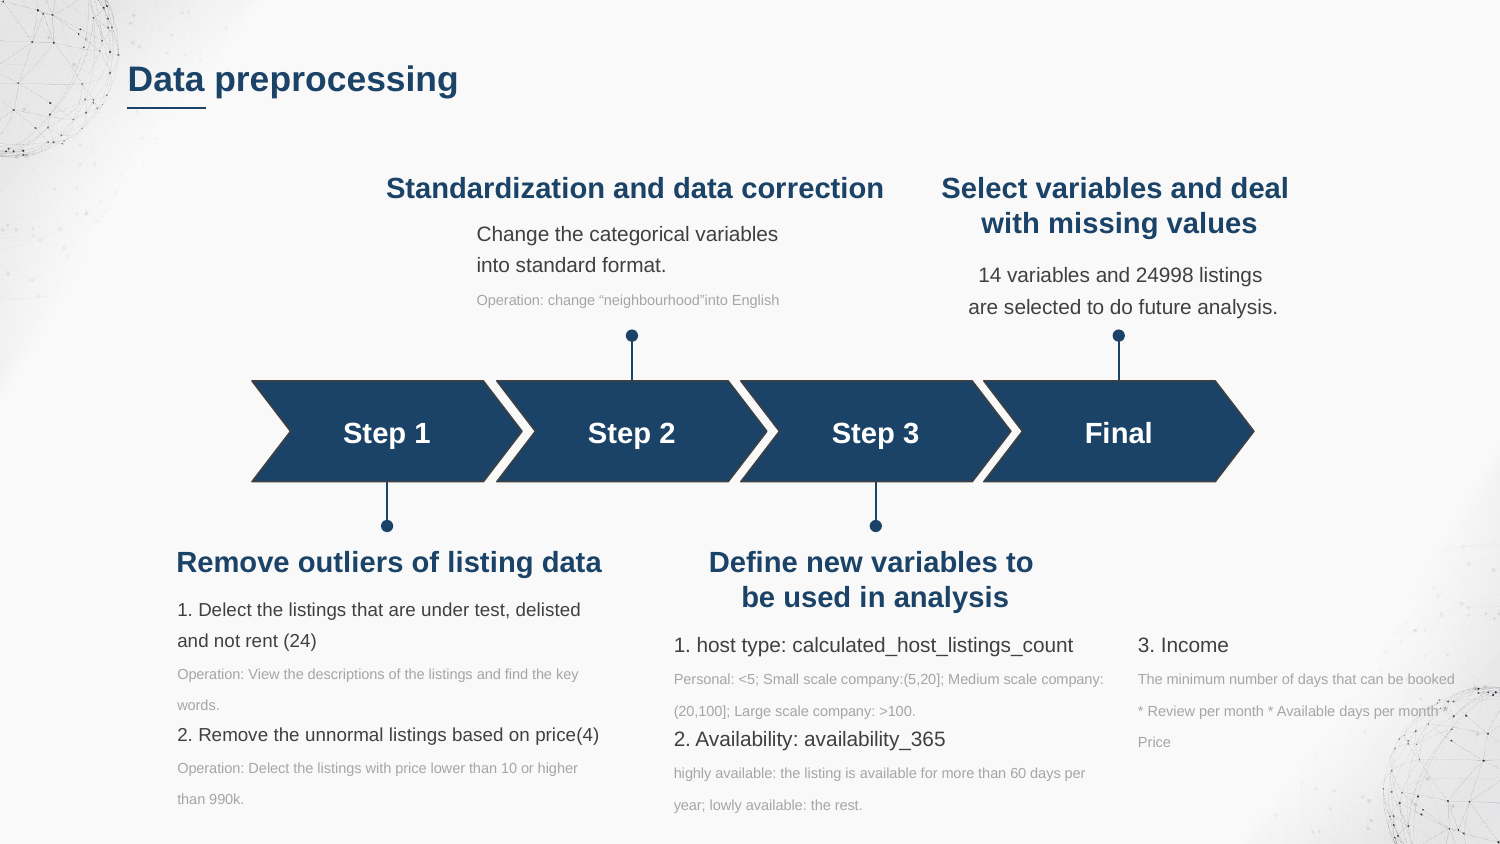

Data preprocessing
Standardization and data correction
Select variables and deal
with missing values

Change the categorical variables into standard format.
Operation: change “neighbourhood”into English
14 variables and 24998 listings
 are selected to do future analysis.
Step 1
Step 2
Step 3
Final
Remove outliers of listing data
Define new variables to
be used in analysis
1. Delect the listings that are under test, delisted and not rent (24)
Operation: View the descriptions of the listings and find the key words.
2. Remove the unnormal listings based on price(4)
Operation: Delect the listings with price lower than 10 or higher than 990k.
1. host type: calculated_host_listings_count
Personal: <5; Small scale company:(5,20]; Medium scale company: (20,100]; Large scale company: >100.
2. Availability: availability_365
highly available: the listing is available for more than 60 days per year; lowly available: the rest.
3. Income
The minimum number of days that can be booked * Review per month * Available days per month * Price